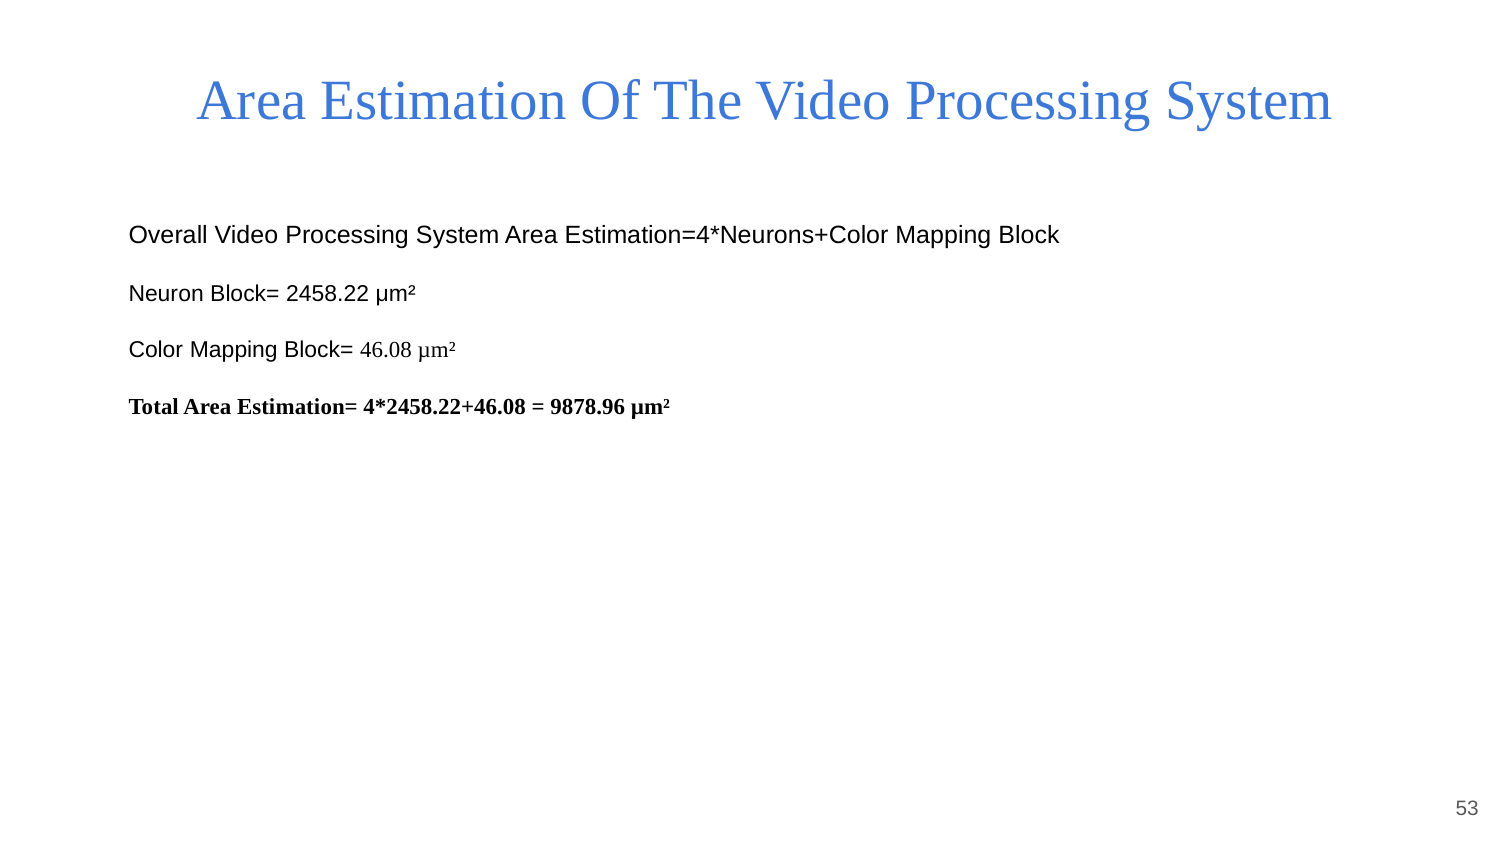

# Area Estimation Of The Video Processing System
Overall Video Processing System Area Estimation=4*Neurons+Color Mapping Block
Neuron Block= 2458.22 μm²
Color Mapping Block= 46.08 µm²
Total Area Estimation= 4*2458.22+46.08 = 9878.96 µm²
53